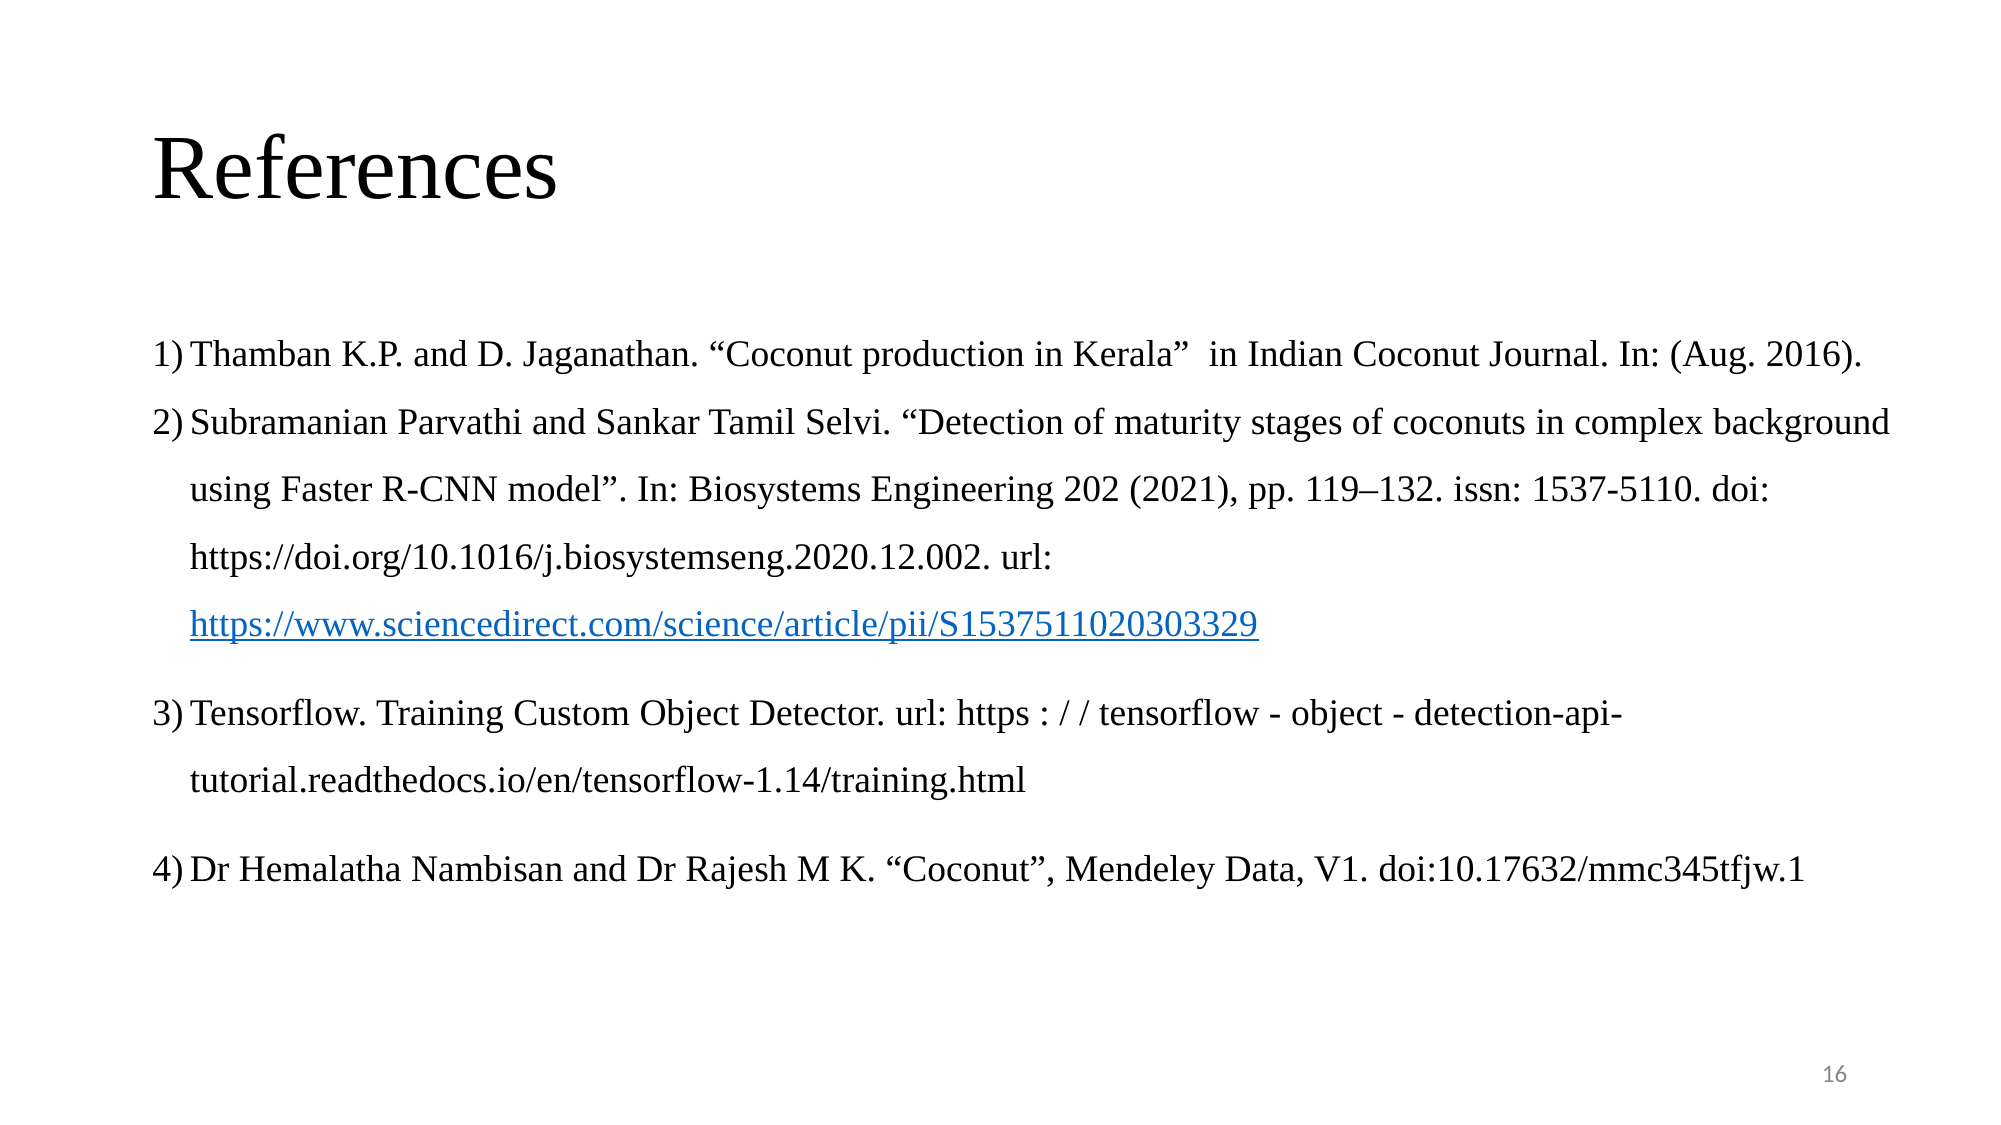

# References
Thamban K.P. and D. Jaganathan. “Coconut production in Kerala”  in Indian Coconut Journal. In: (Aug. 2016).
Subramanian Parvathi and Sankar Tamil Selvi. “Detection of maturity stages of coconuts in complex background using Faster R-CNN model”. In: Biosystems Engineering 202 (2021), pp. 119–132. issn: 1537-5110. doi: https://doi.org/10.1016/j.biosystemseng.2020.12.002. url: https://www.sciencedirect.com/science/article/pii/S1537511020303329
Tensorflow. Training Custom Object Detector. url: https : / / tensorflow - object - detection-api-tutorial.readthedocs.io/en/tensorflow-1.14/training.html
Dr Hemalatha Nambisan and Dr Rajesh M K. “Coconut”, Mendeley Data, V1. doi:10.17632/mmc345tfjw.1
16